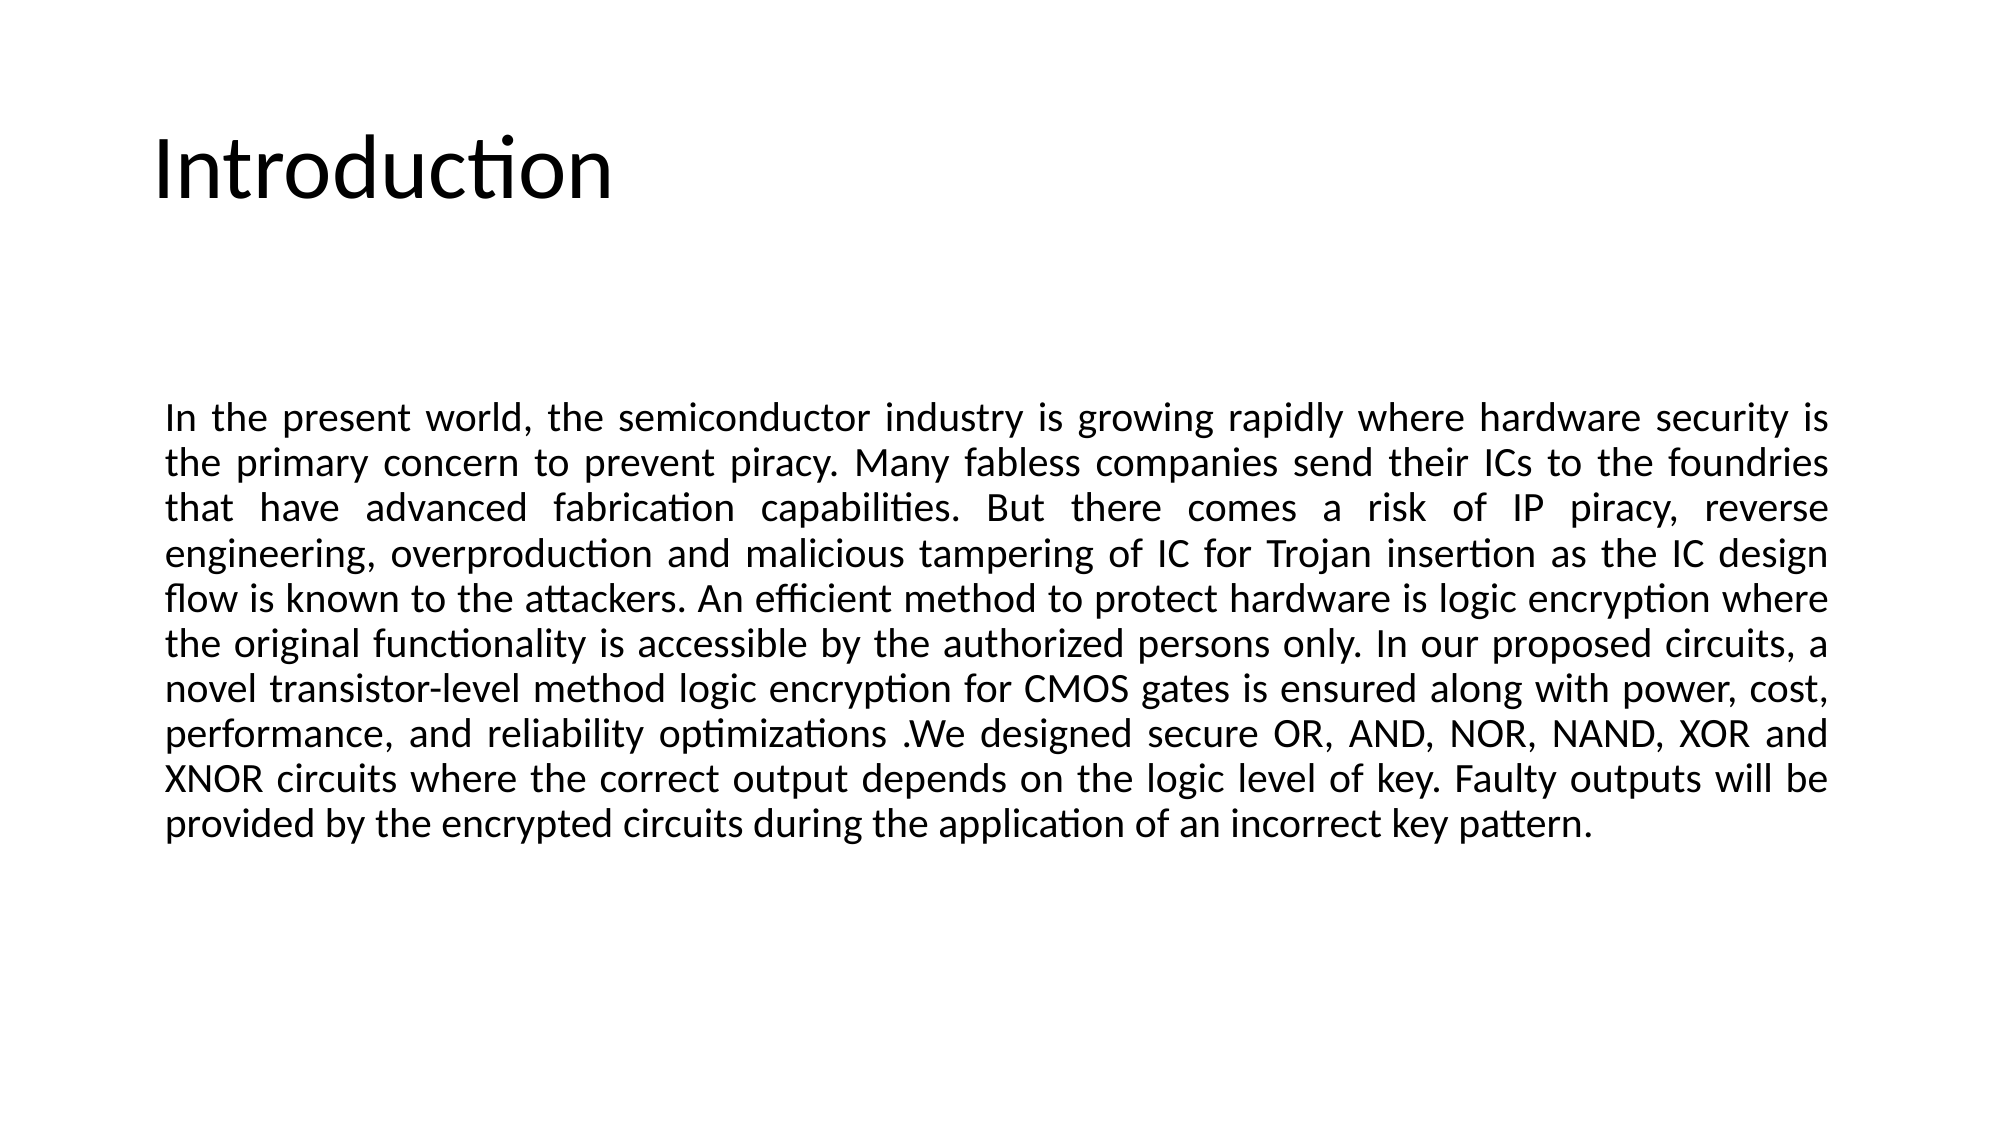

# Introduction
In the present world, the semiconductor industry is growing rapidly where hardware security is the primary concern to prevent piracy. Many fabless companies send their ICs to the foundries that have advanced fabrication capabilities. But there comes a risk of IP piracy, reverse engineering, overproduction and malicious tampering of IC for Trojan insertion as the IC design flow is known to the attackers. An efficient method to protect hardware is logic encryption where the original functionality is accessible by the authorized persons only. In our proposed circuits, a novel transistor-level method logic encryption for CMOS gates is ensured along with power, cost, performance, and reliability optimizations .We designed secure OR, AND, NOR, NAND, XOR and XNOR circuits where the correct output depends on the logic level of key. Faulty outputs will be provided by the encrypted circuits during the application of an incorrect key pattern.